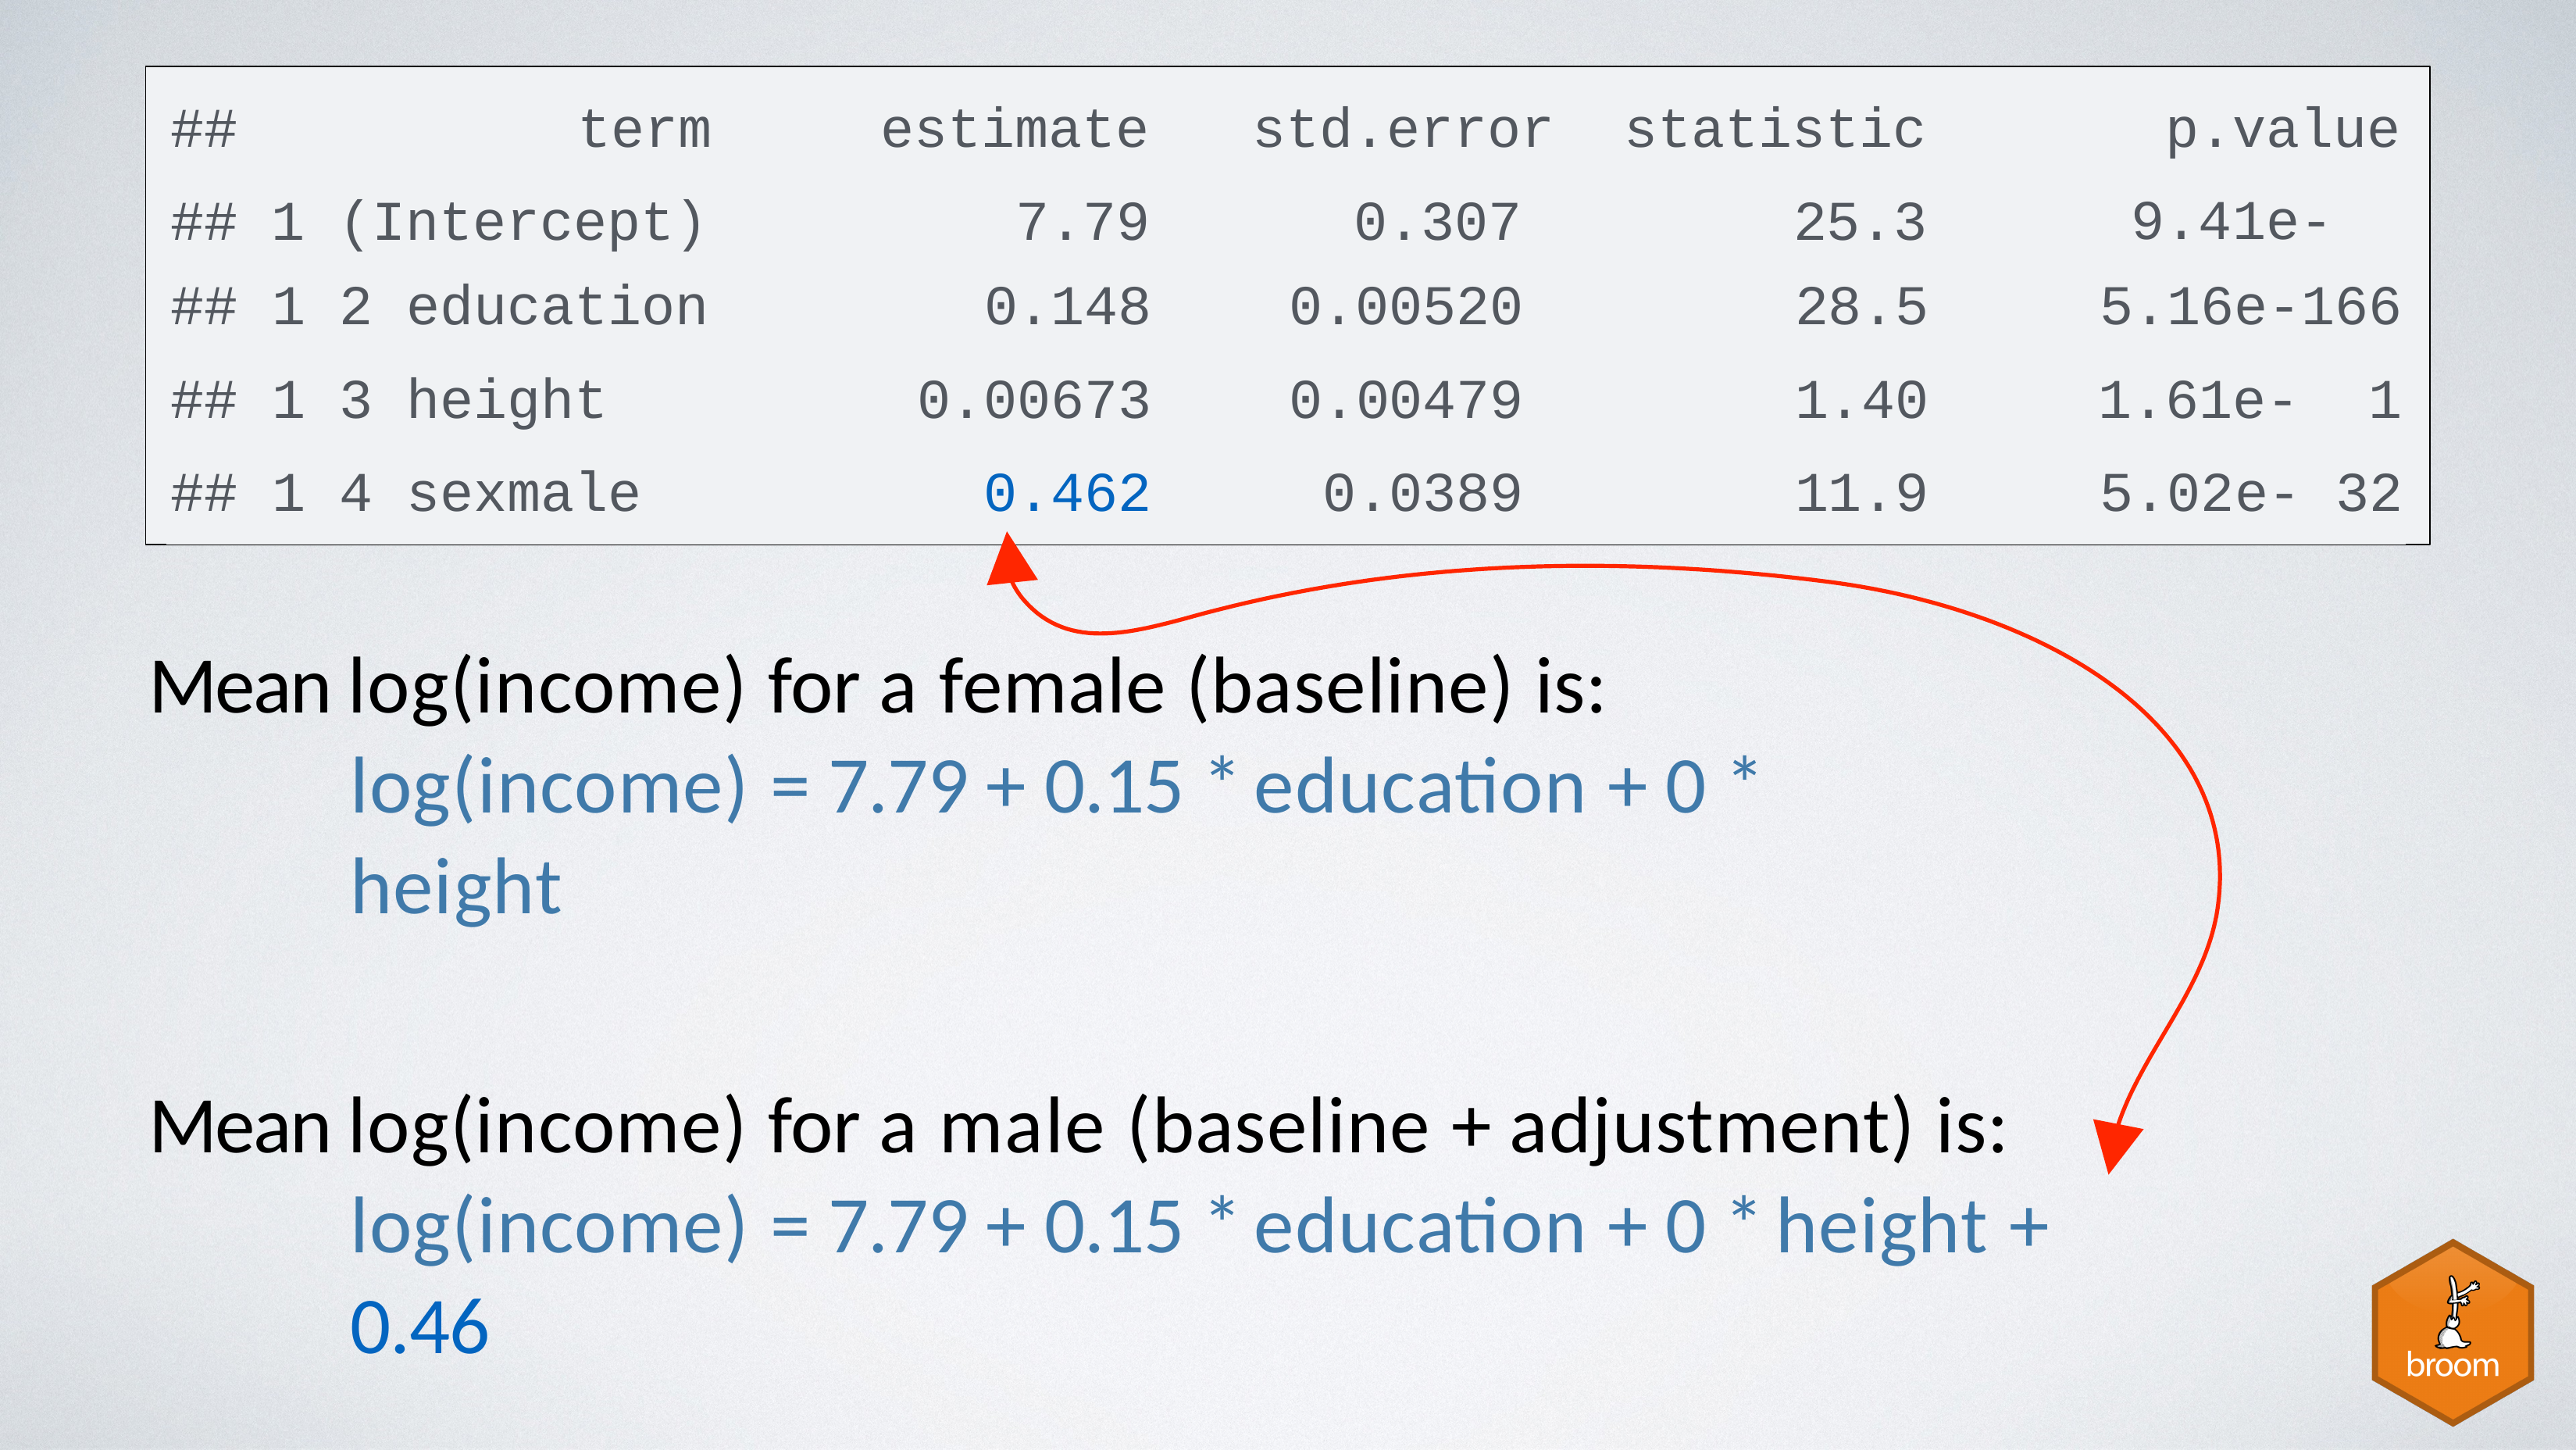

##	term
## 1 (Intercept)
estimate
7.79
std.error
0.307
statistic
25.3
# p.value  9.41e-134

| ## | 1 | 2 | education | 0.148 | 0.00520 | 28.5 | 5.16e-166 |
| --- | --- | --- | --- | --- | --- | --- | --- |
| ## | 1 | 3 | height | 0.00673 | 0.00479 | 1.40 | 1.61e- 1 |
| ## | 1 | 4 | sexmale | 0.462 | 0.0389 | 11.9 | 5.02e- 32 |

Mean log(income) for a female (baseline) is:  log(income) = 7.79 + 0.15 * education + 0 * height
Mean log(income) for a male (baseline + adjustment) is:  log(income) = 7.79 + 0.15 * education + 0 * height + 0.46
39